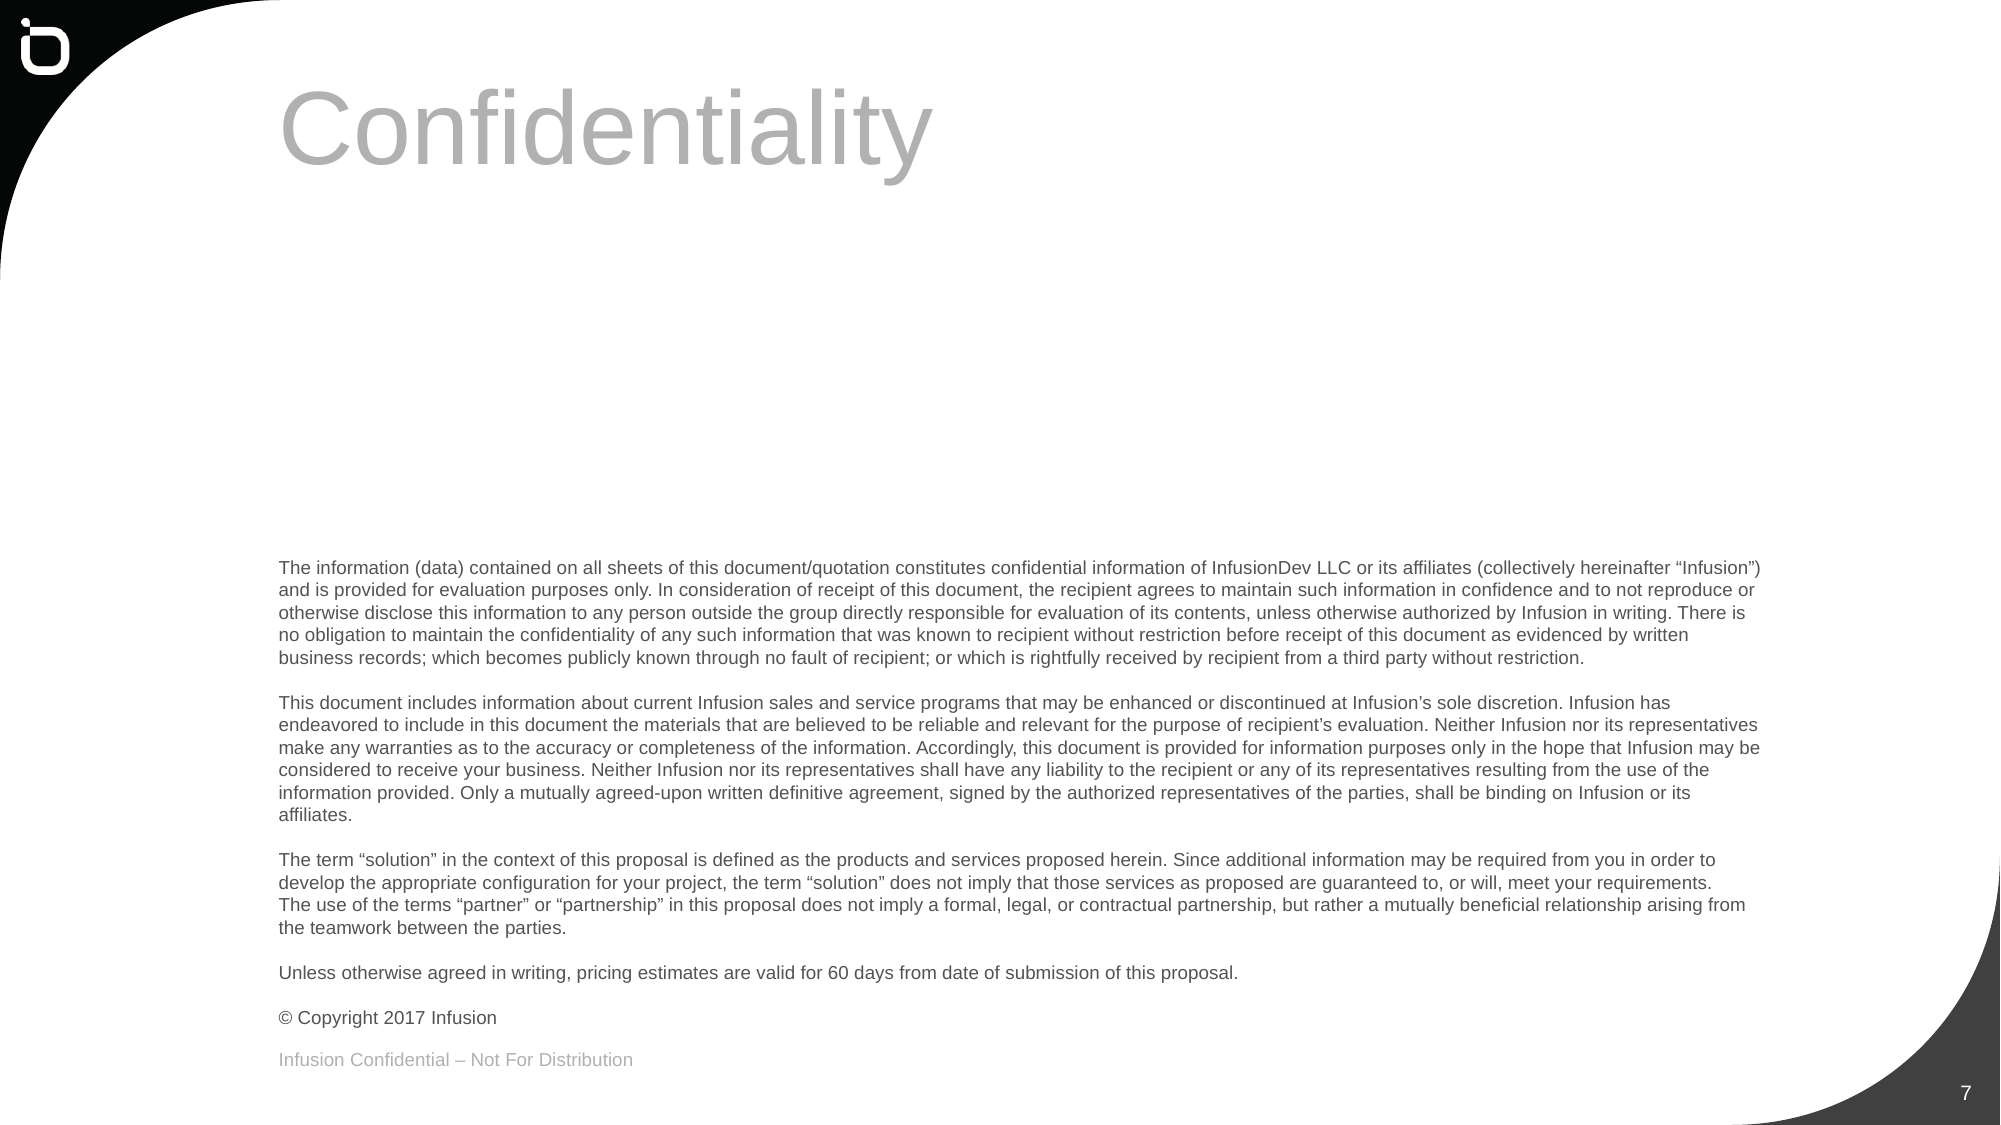

# Confidentiality
The information (data) contained on all sheets of this document/quotation constitutes confidential information of InfusionDev LLC or its affiliates (collectively hereinafter “Infusion”) and is provided for evaluation purposes only. In consideration of receipt of this document, the recipient agrees to maintain such information in confidence and to not reproduce or otherwise disclose this information to any person outside the group directly responsible for evaluation of its contents, unless otherwise authorized by Infusion in writing. There is no obligation to maintain the confidentiality of any such information that was known to recipient without restriction before receipt of this document as evidenced by written business records; which becomes publicly known through no fault of recipient; or which is rightfully received by recipient from a third party without restriction.

This document includes information about current Infusion sales and service programs that may be enhanced or discontinued at Infusion’s sole discretion. Infusion has endeavored to include in this document the materials that are believed to be reliable and relevant for the purpose of recipient’s evaluation. Neither Infusion nor its representatives make any warranties as to the accuracy or completeness of the information. Accordingly, this document is provided for information purposes only in the hope that Infusion may be considered to receive your business. Neither Infusion nor its representatives shall have any liability to the recipient or any of its representatives resulting from the use of the information provided. Only a mutually agreed-upon written definitive agreement, signed by the authorized representatives of the parties, shall be binding on Infusion or its affiliates.

The term “solution” in the context of this proposal is defined as the products and services proposed herein. Since additional information may be required from you in order to develop the appropriate configuration for your project, the term “solution” does not imply that those services as proposed are guaranteed to, or will, meet your requirements.
The use of the terms “partner” or “partnership” in this proposal does not imply a formal, legal, or contractual partnership, but rather a mutually beneficial relationship arising from the teamwork between the parties.

Unless otherwise agreed in writing, pricing estimates are valid for 60 days from date of submission of this proposal.

© Copyright 2017 Infusion
Infusion Confidential – Not For Distribution
7